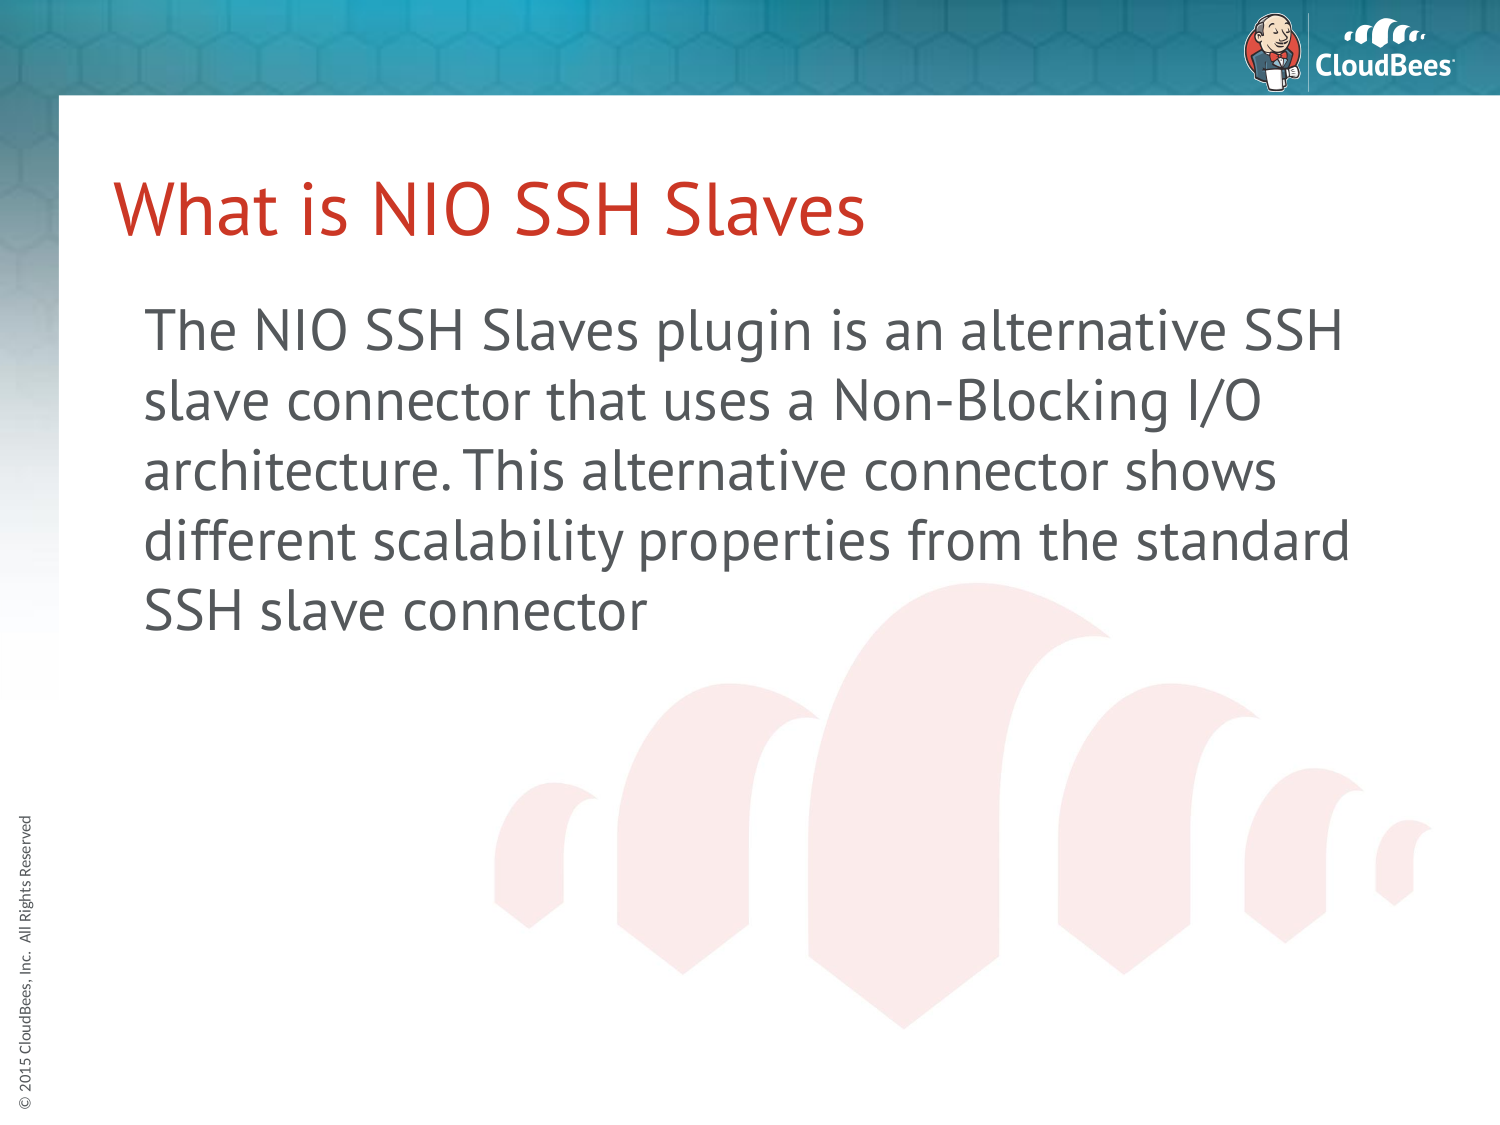

# What is NIO SSH Slaves
  The NIO SSH Slaves plugin is an alternative SSH slave connector that uses a Non-Blocking I/O architecture. This alternative connector shows different scalability properties from the standard SSH slave connector